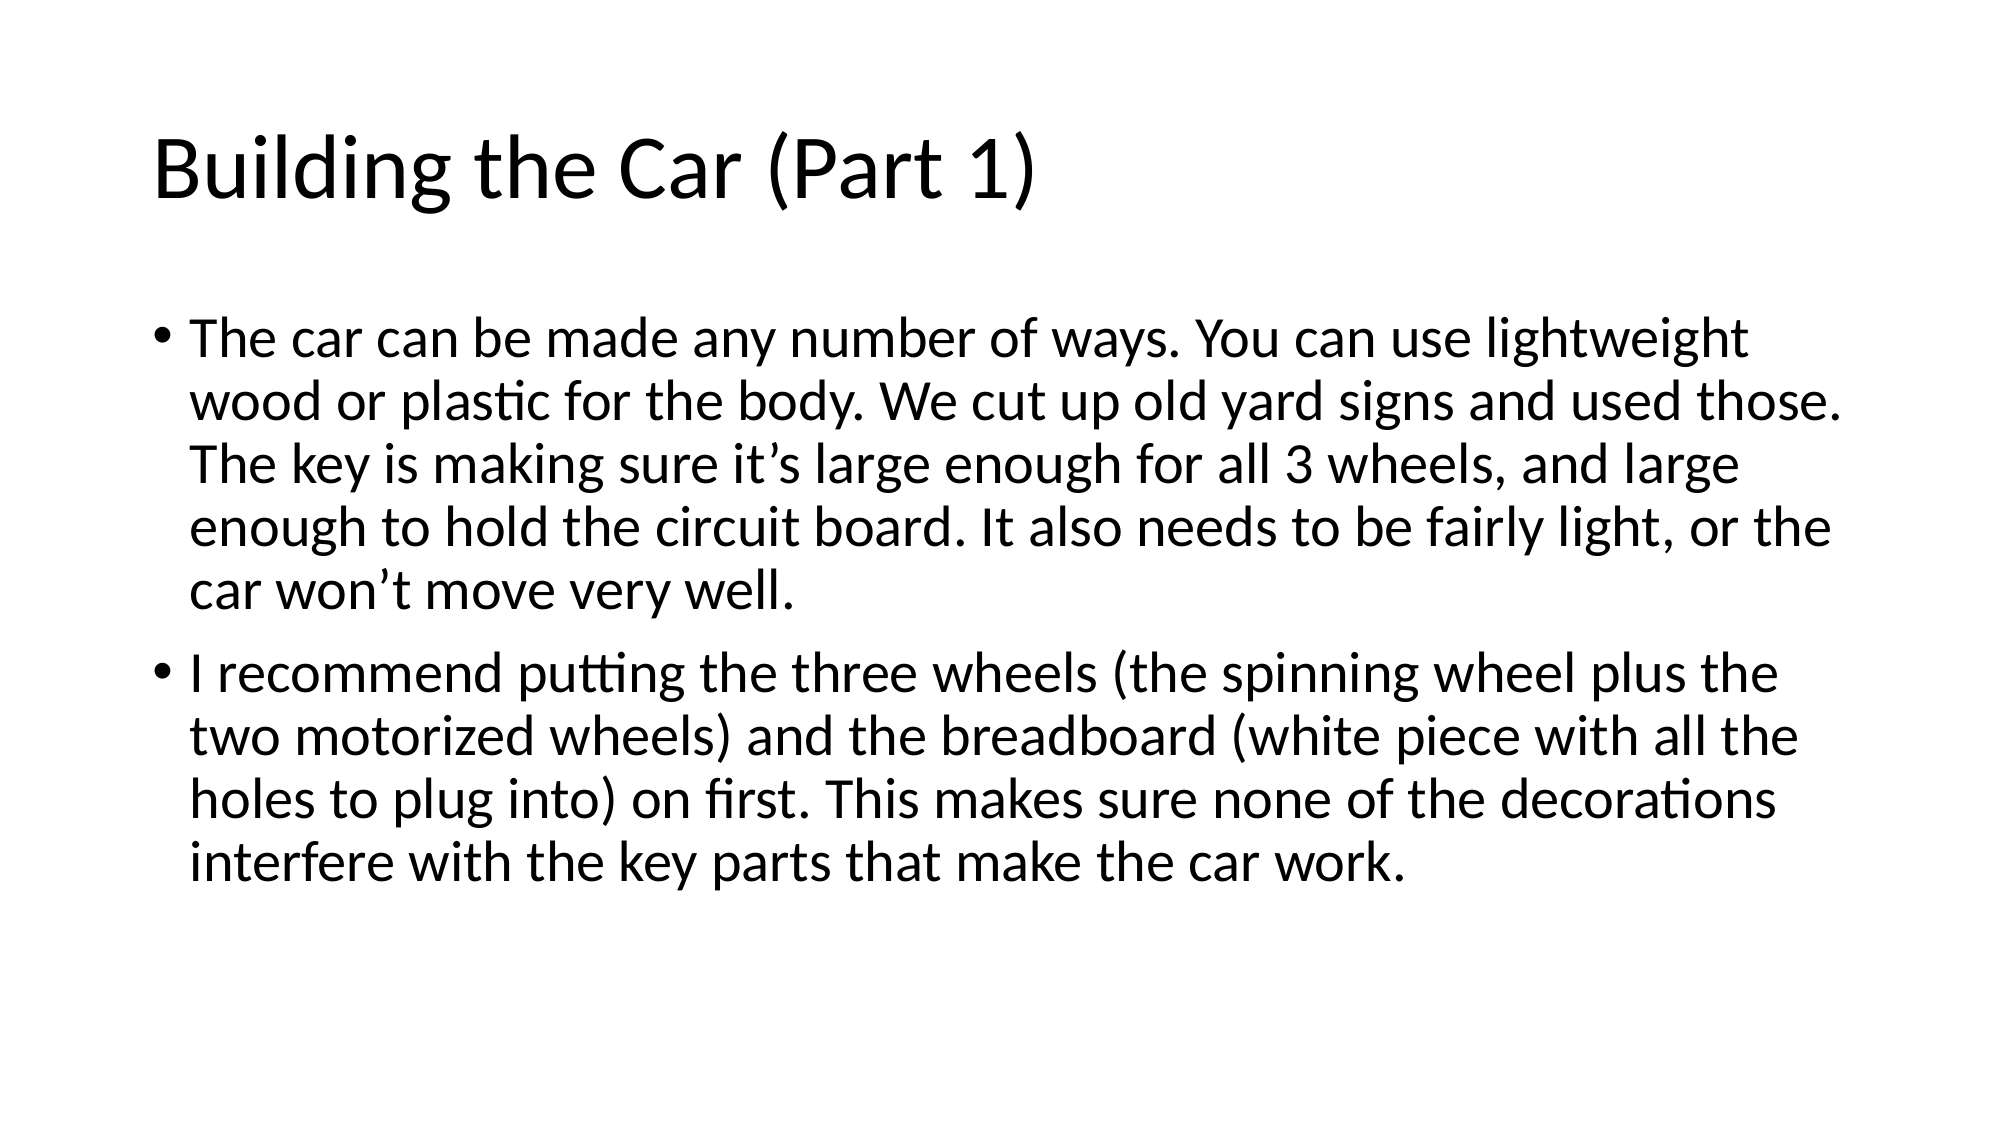

# Building the Car (Part 1)
The car can be made any number of ways. You can use lightweight wood or plastic for the body. We cut up old yard signs and used those. The key is making sure it’s large enough for all 3 wheels, and large enough to hold the circuit board. It also needs to be fairly light, or the car won’t move very well.
I recommend putting the three wheels (the spinning wheel plus the two motorized wheels) and the breadboard (white piece with all the holes to plug into) on first. This makes sure none of the decorations interfere with the key parts that make the car work.